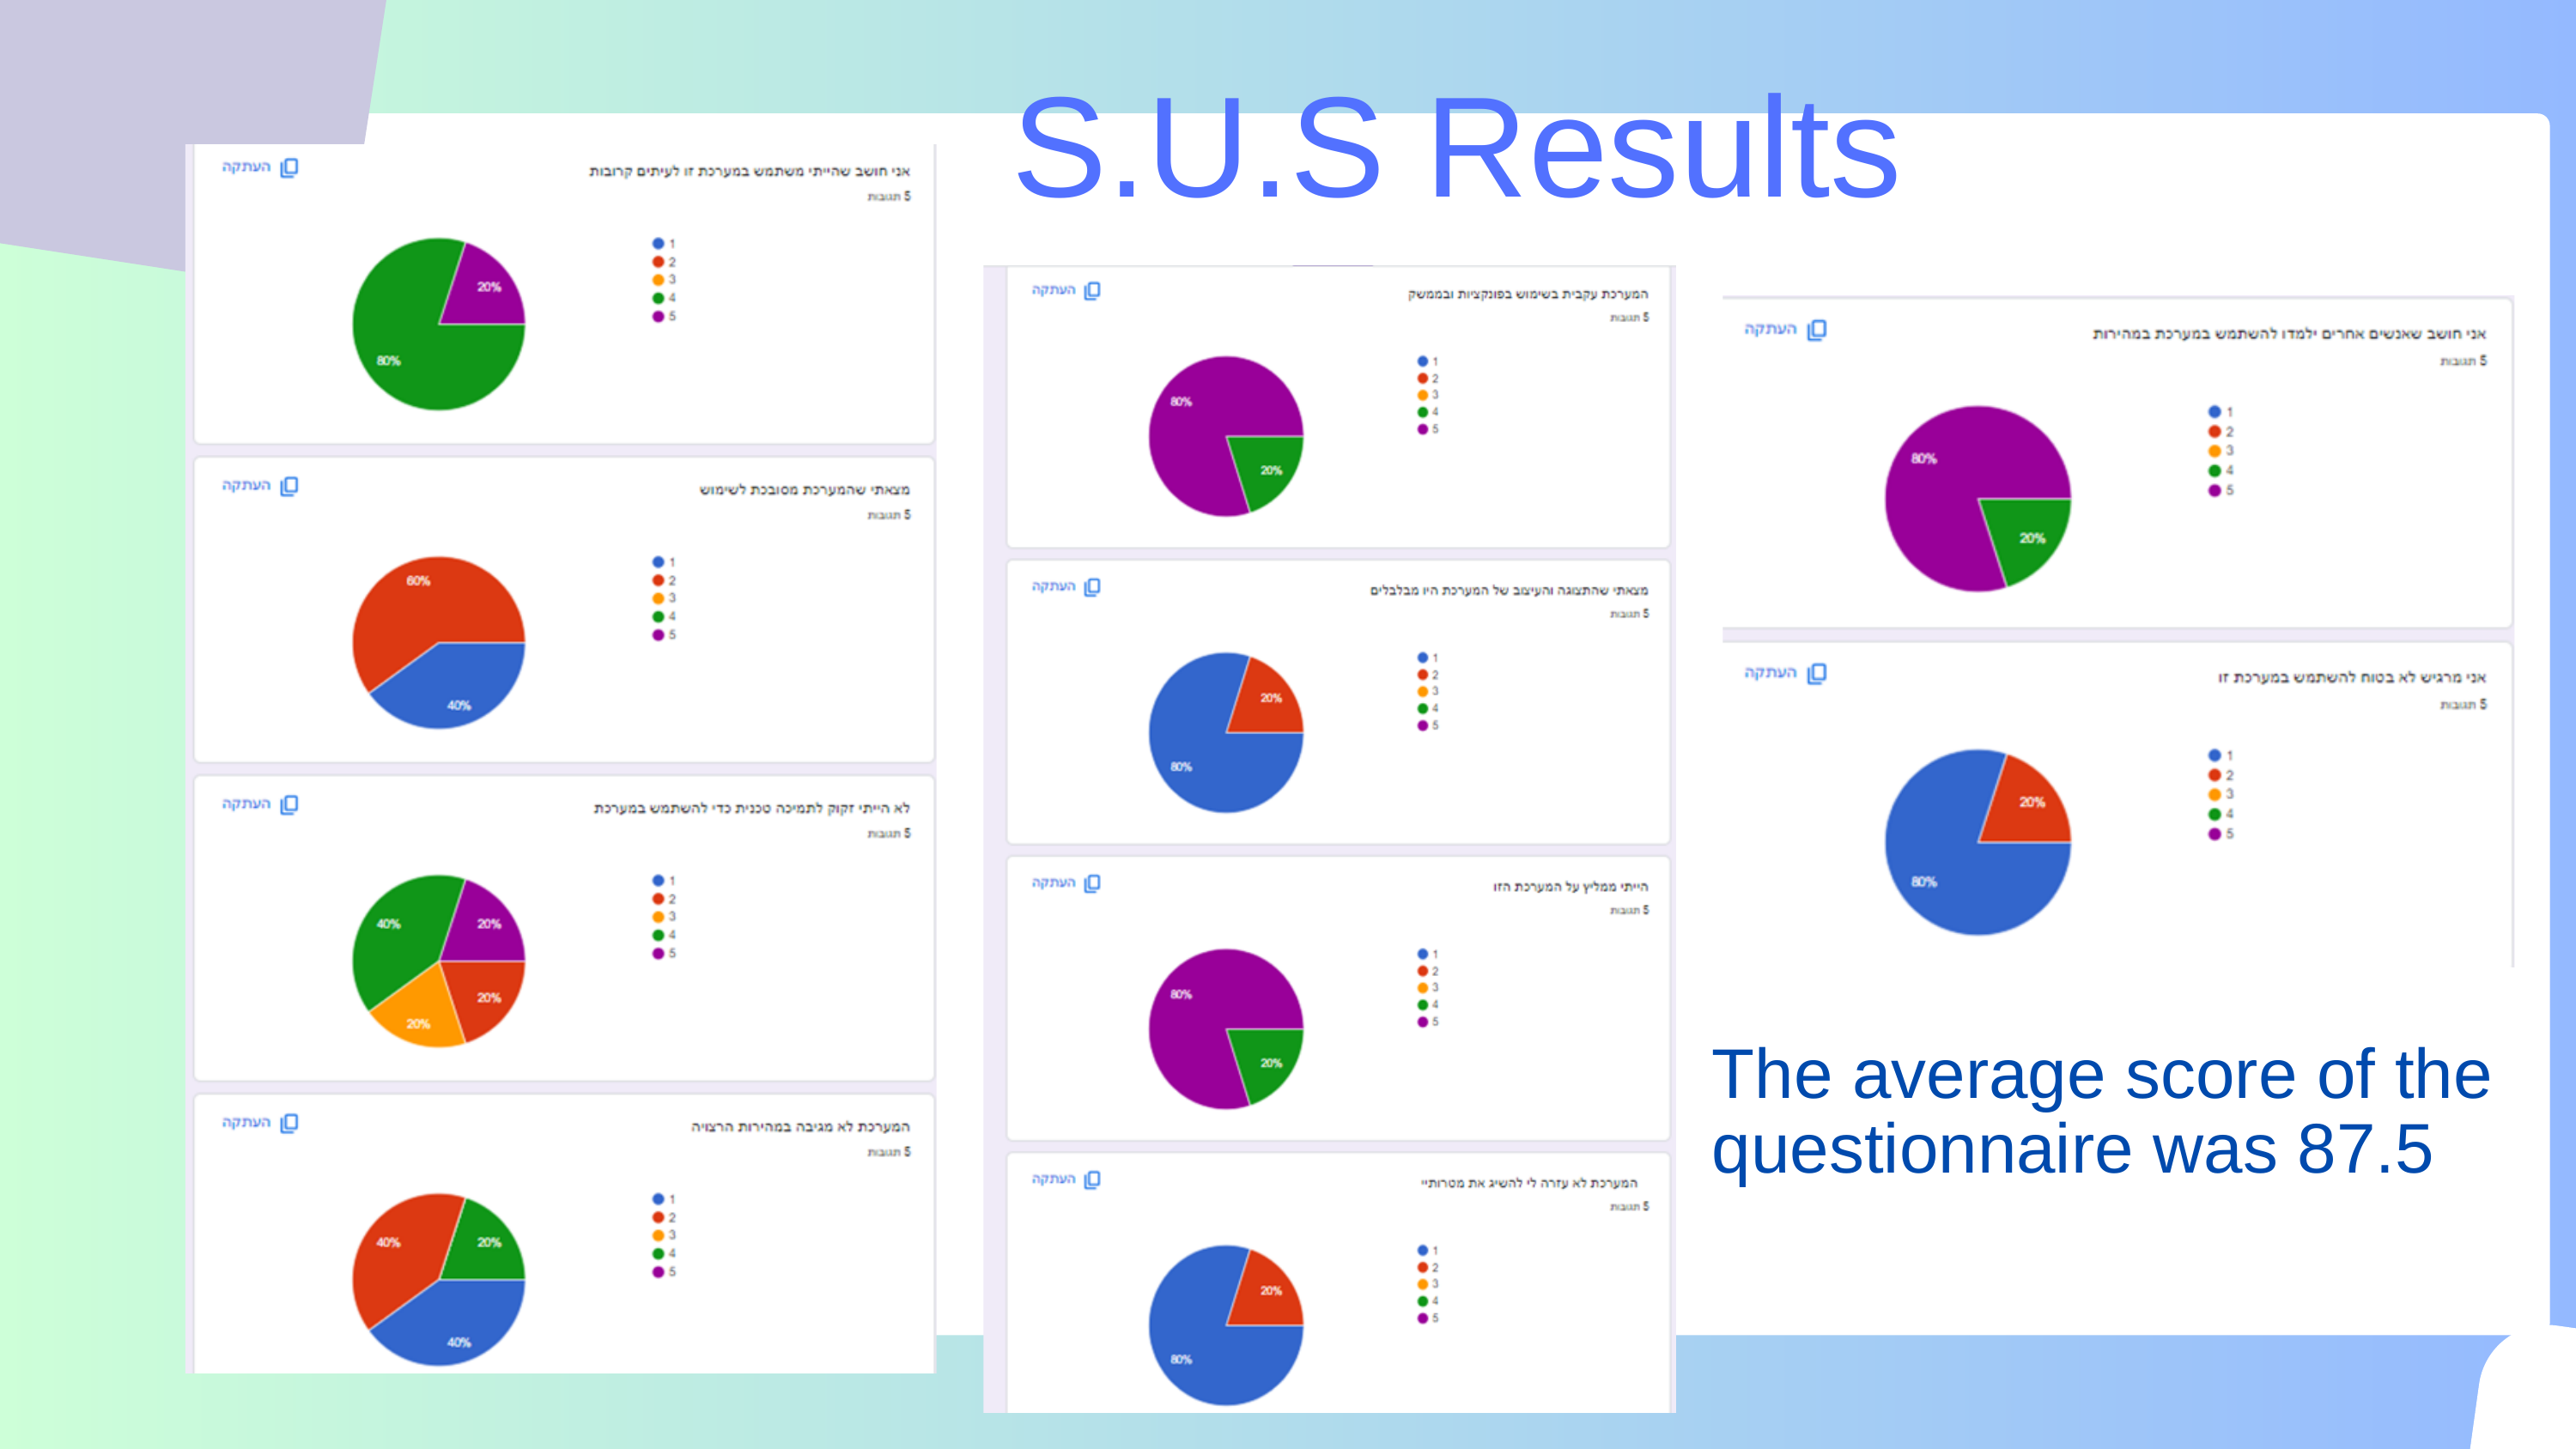

S.U.S Results

The average score of the
questionnaire was 87.5